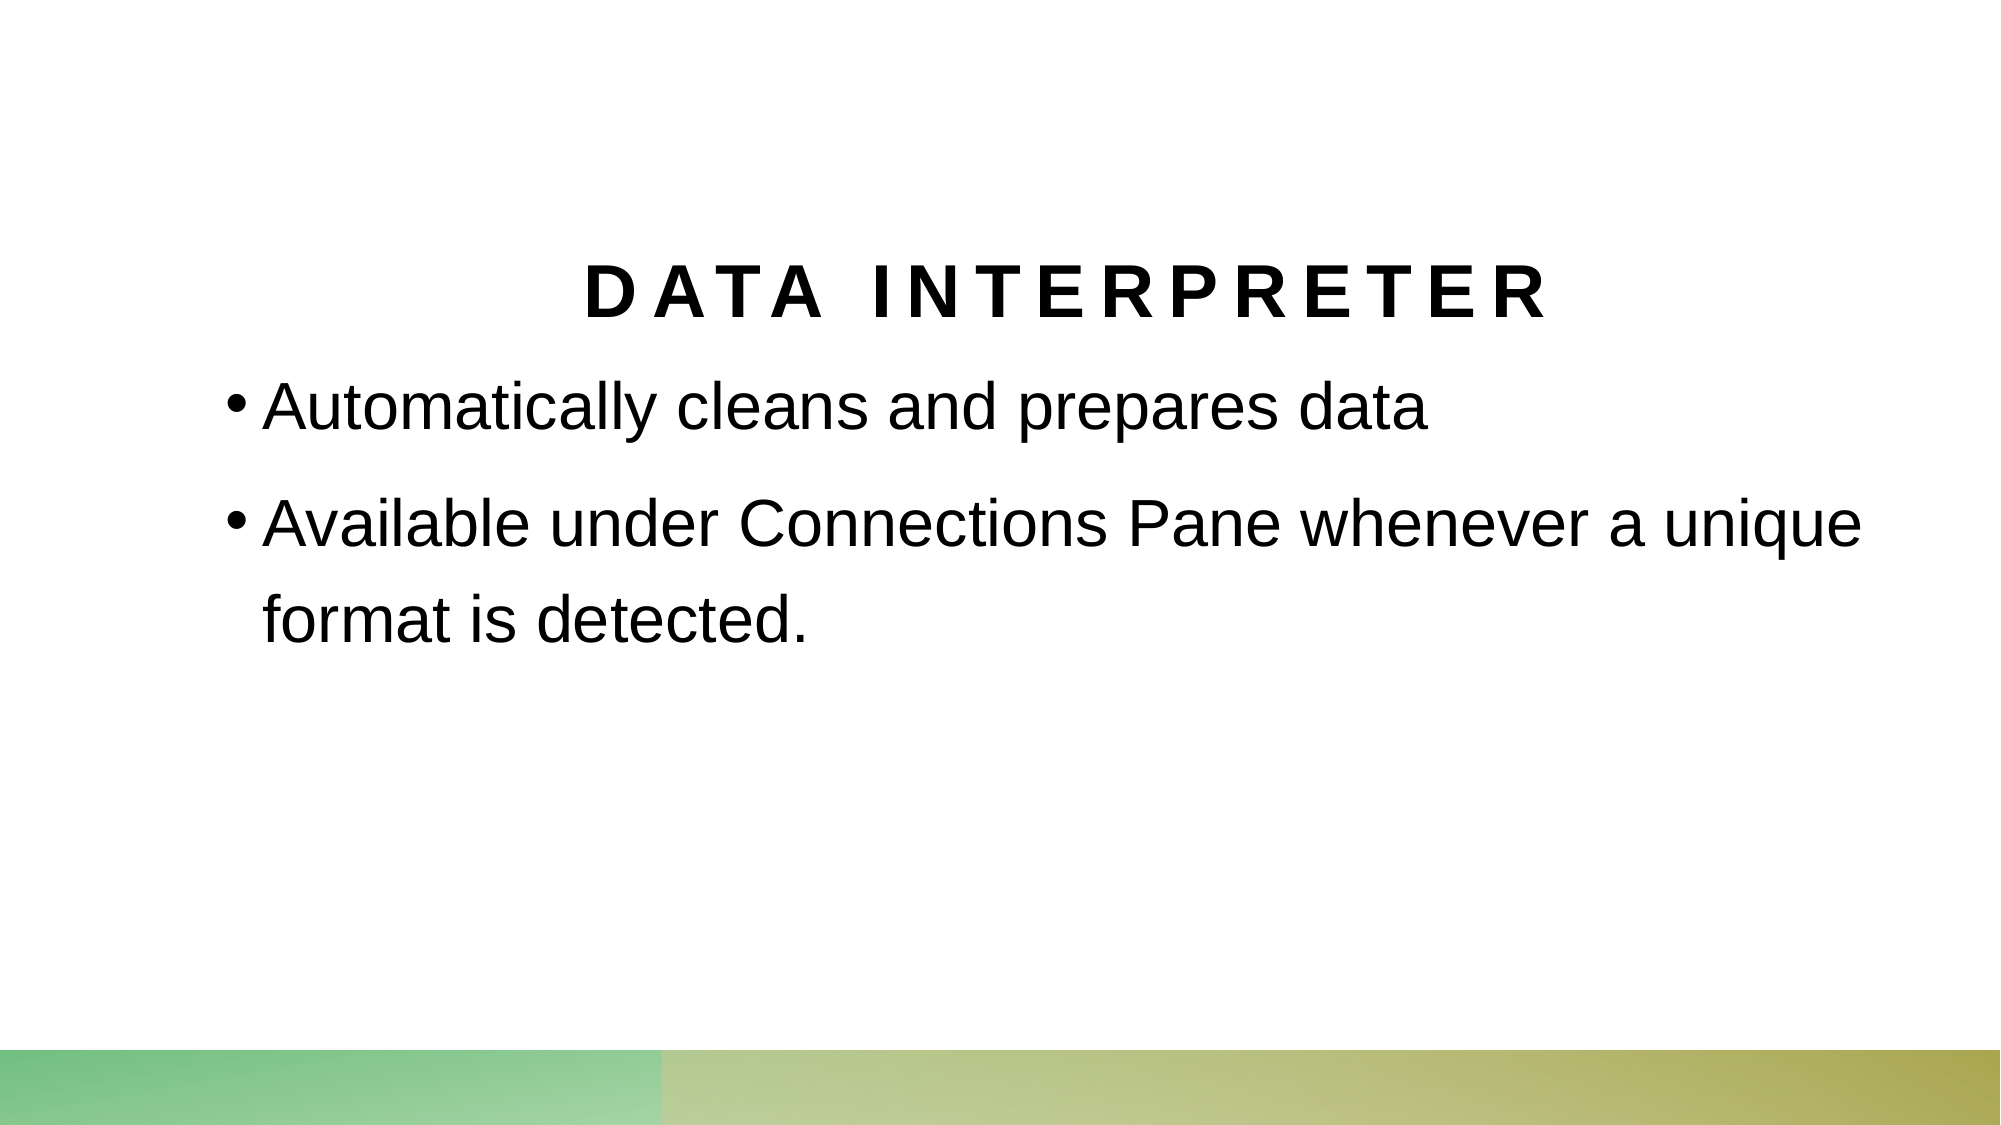

# Data interpreter
Automatically cleans and prepares data
Available under Connections Pane whenever a unique format is detected.